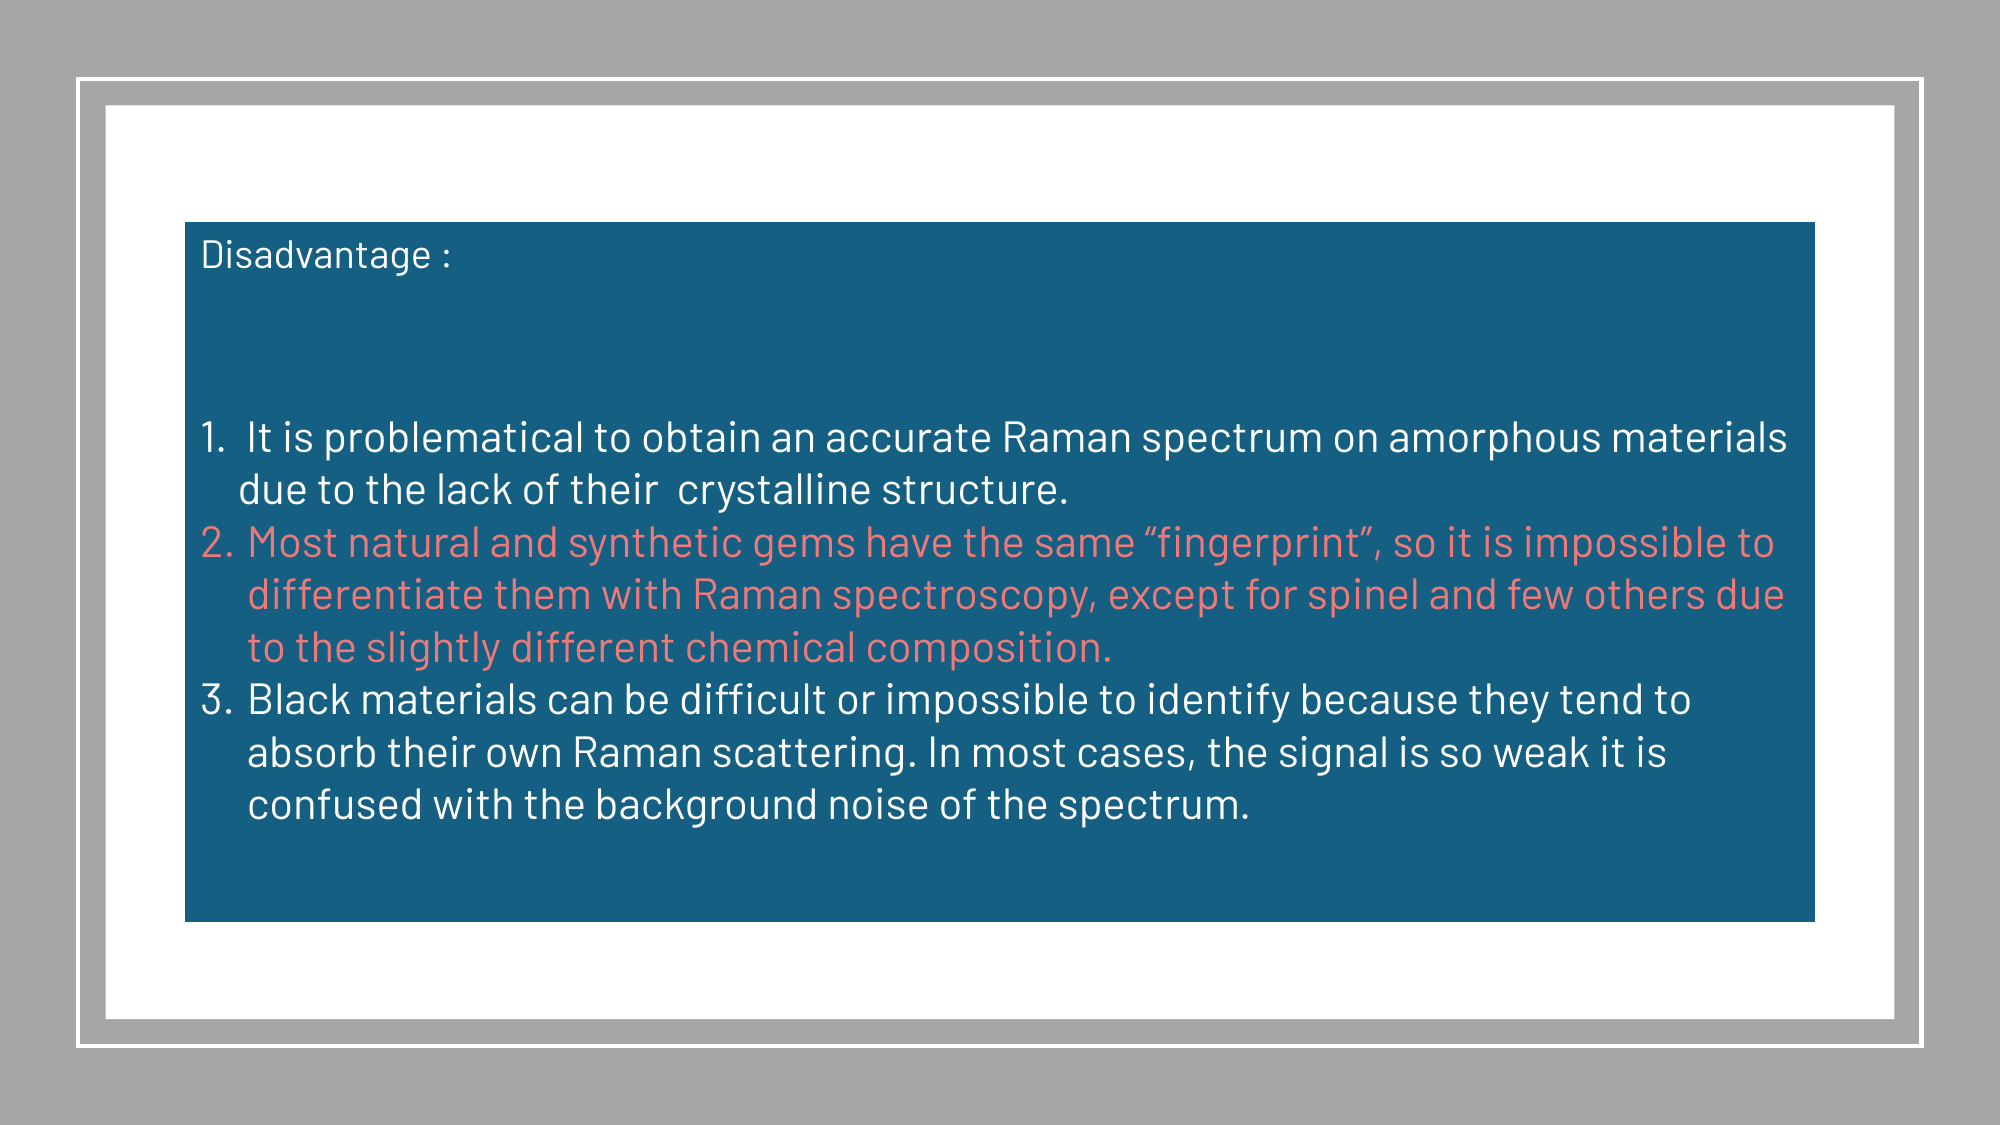

| Disadvantage :  It is problematical to obtain an accurate Raman spectrum on amorphous materials due to the lack of their  crystalline structure. Most natural and synthetic gems have the same “fingerprint”, so it is impossible to differentiate them with Raman spectroscopy, except for spinel and few others due to the slightly different chemical composition. Black materials can be difficult or impossible to identify because they tend to absorb their own Raman scattering. In most cases, the signal is so weak it is confused with the background noise of the spectrum. |
| --- |